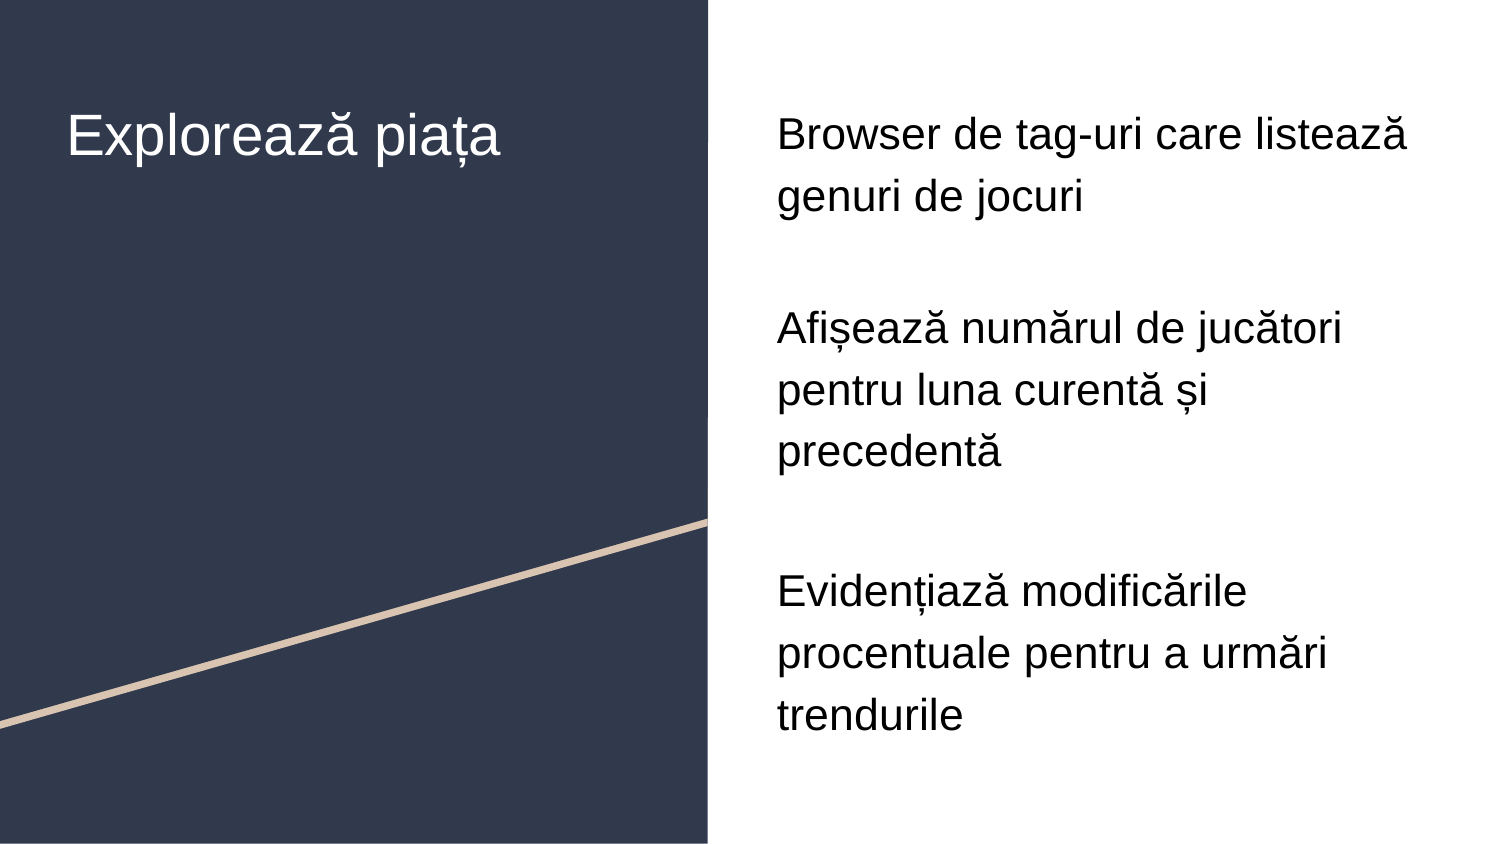

# Explorează piața
Browser de tag-uri care listează genuri de jocuri
Afișează numărul de jucători pentru luna curentă și precedentă
Evidențiază modificările procentuale pentru a urmări trendurile